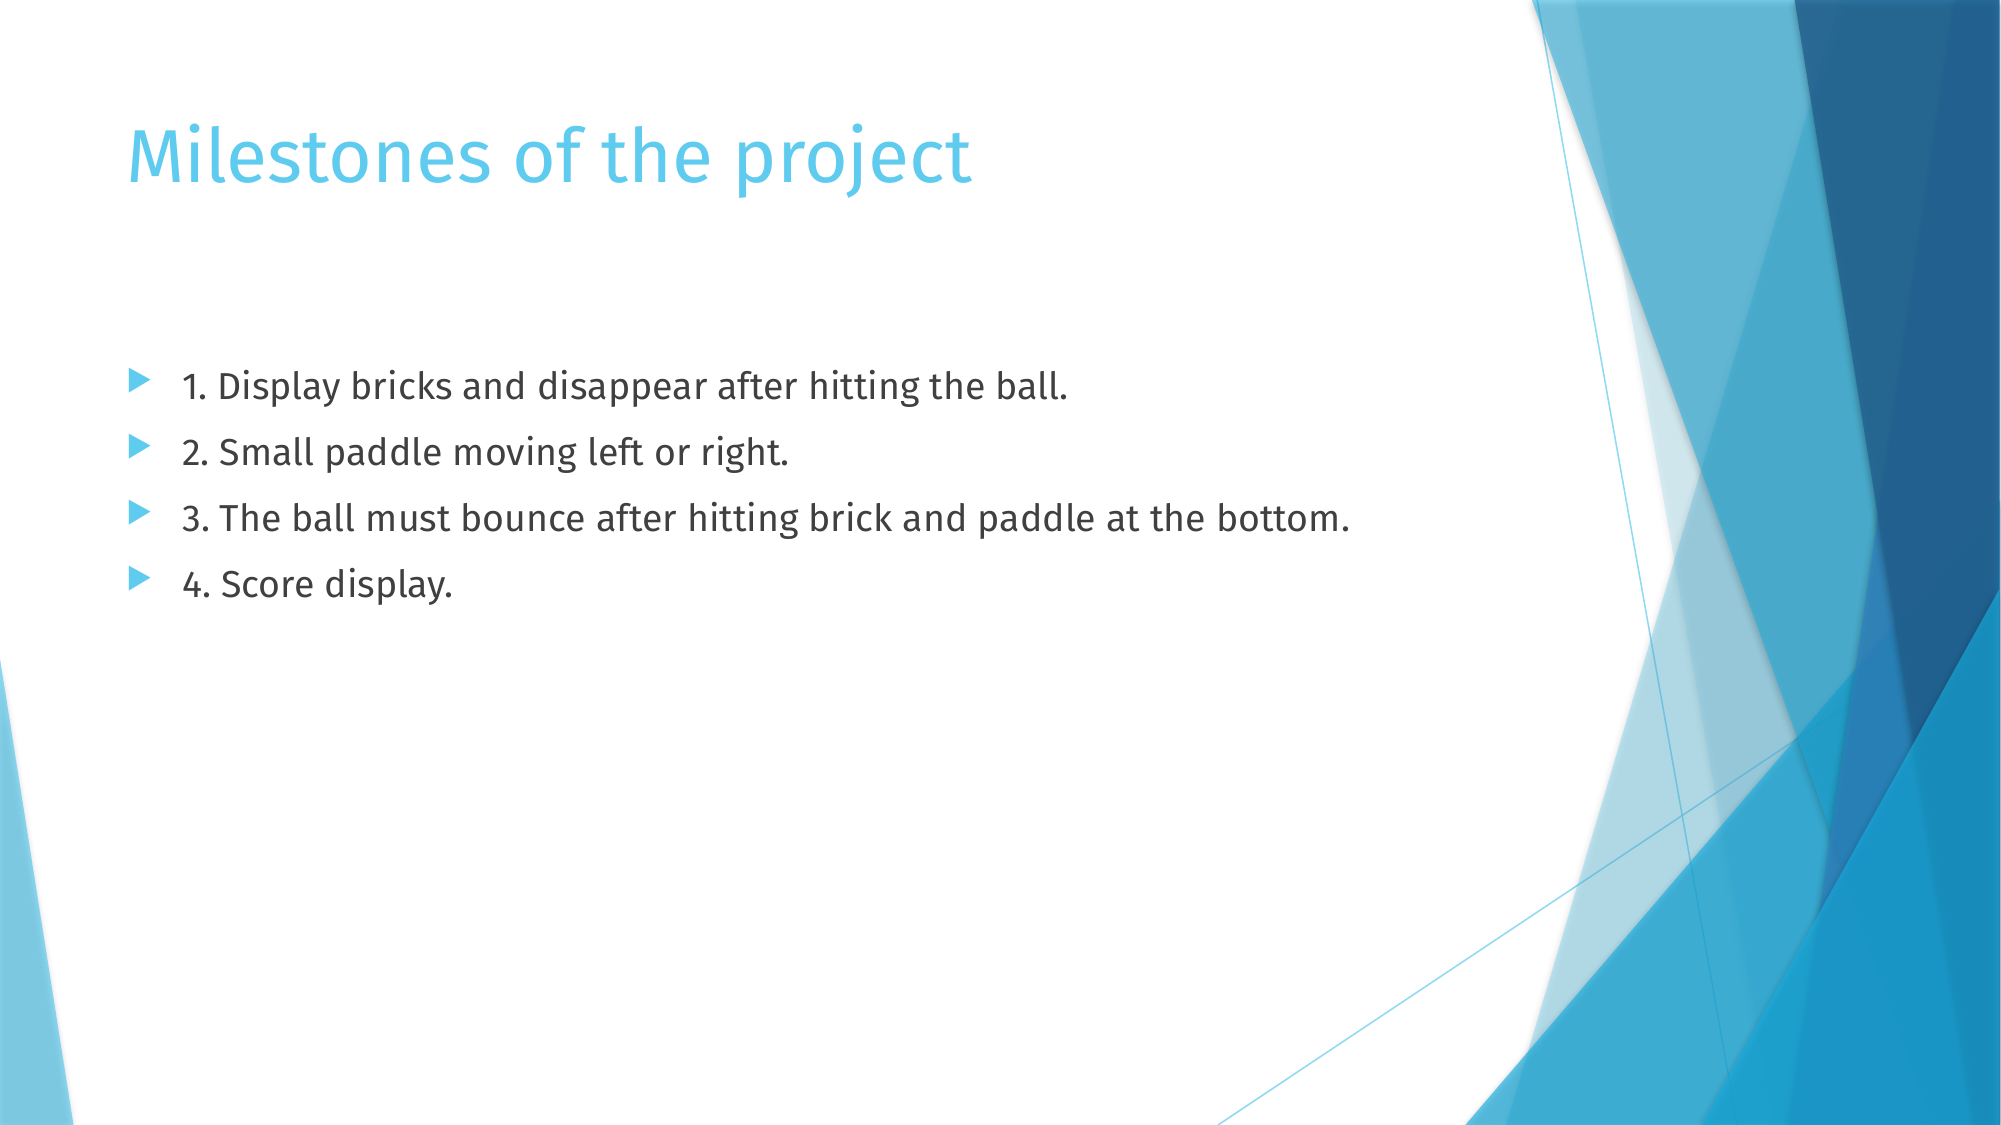

# Milestones of the project
1. Display bricks and disappear after hitting the ball.
2. Small paddle moving left or right.
3. The ball must bounce after hitting brick and paddle at the bottom.
4. Score display.